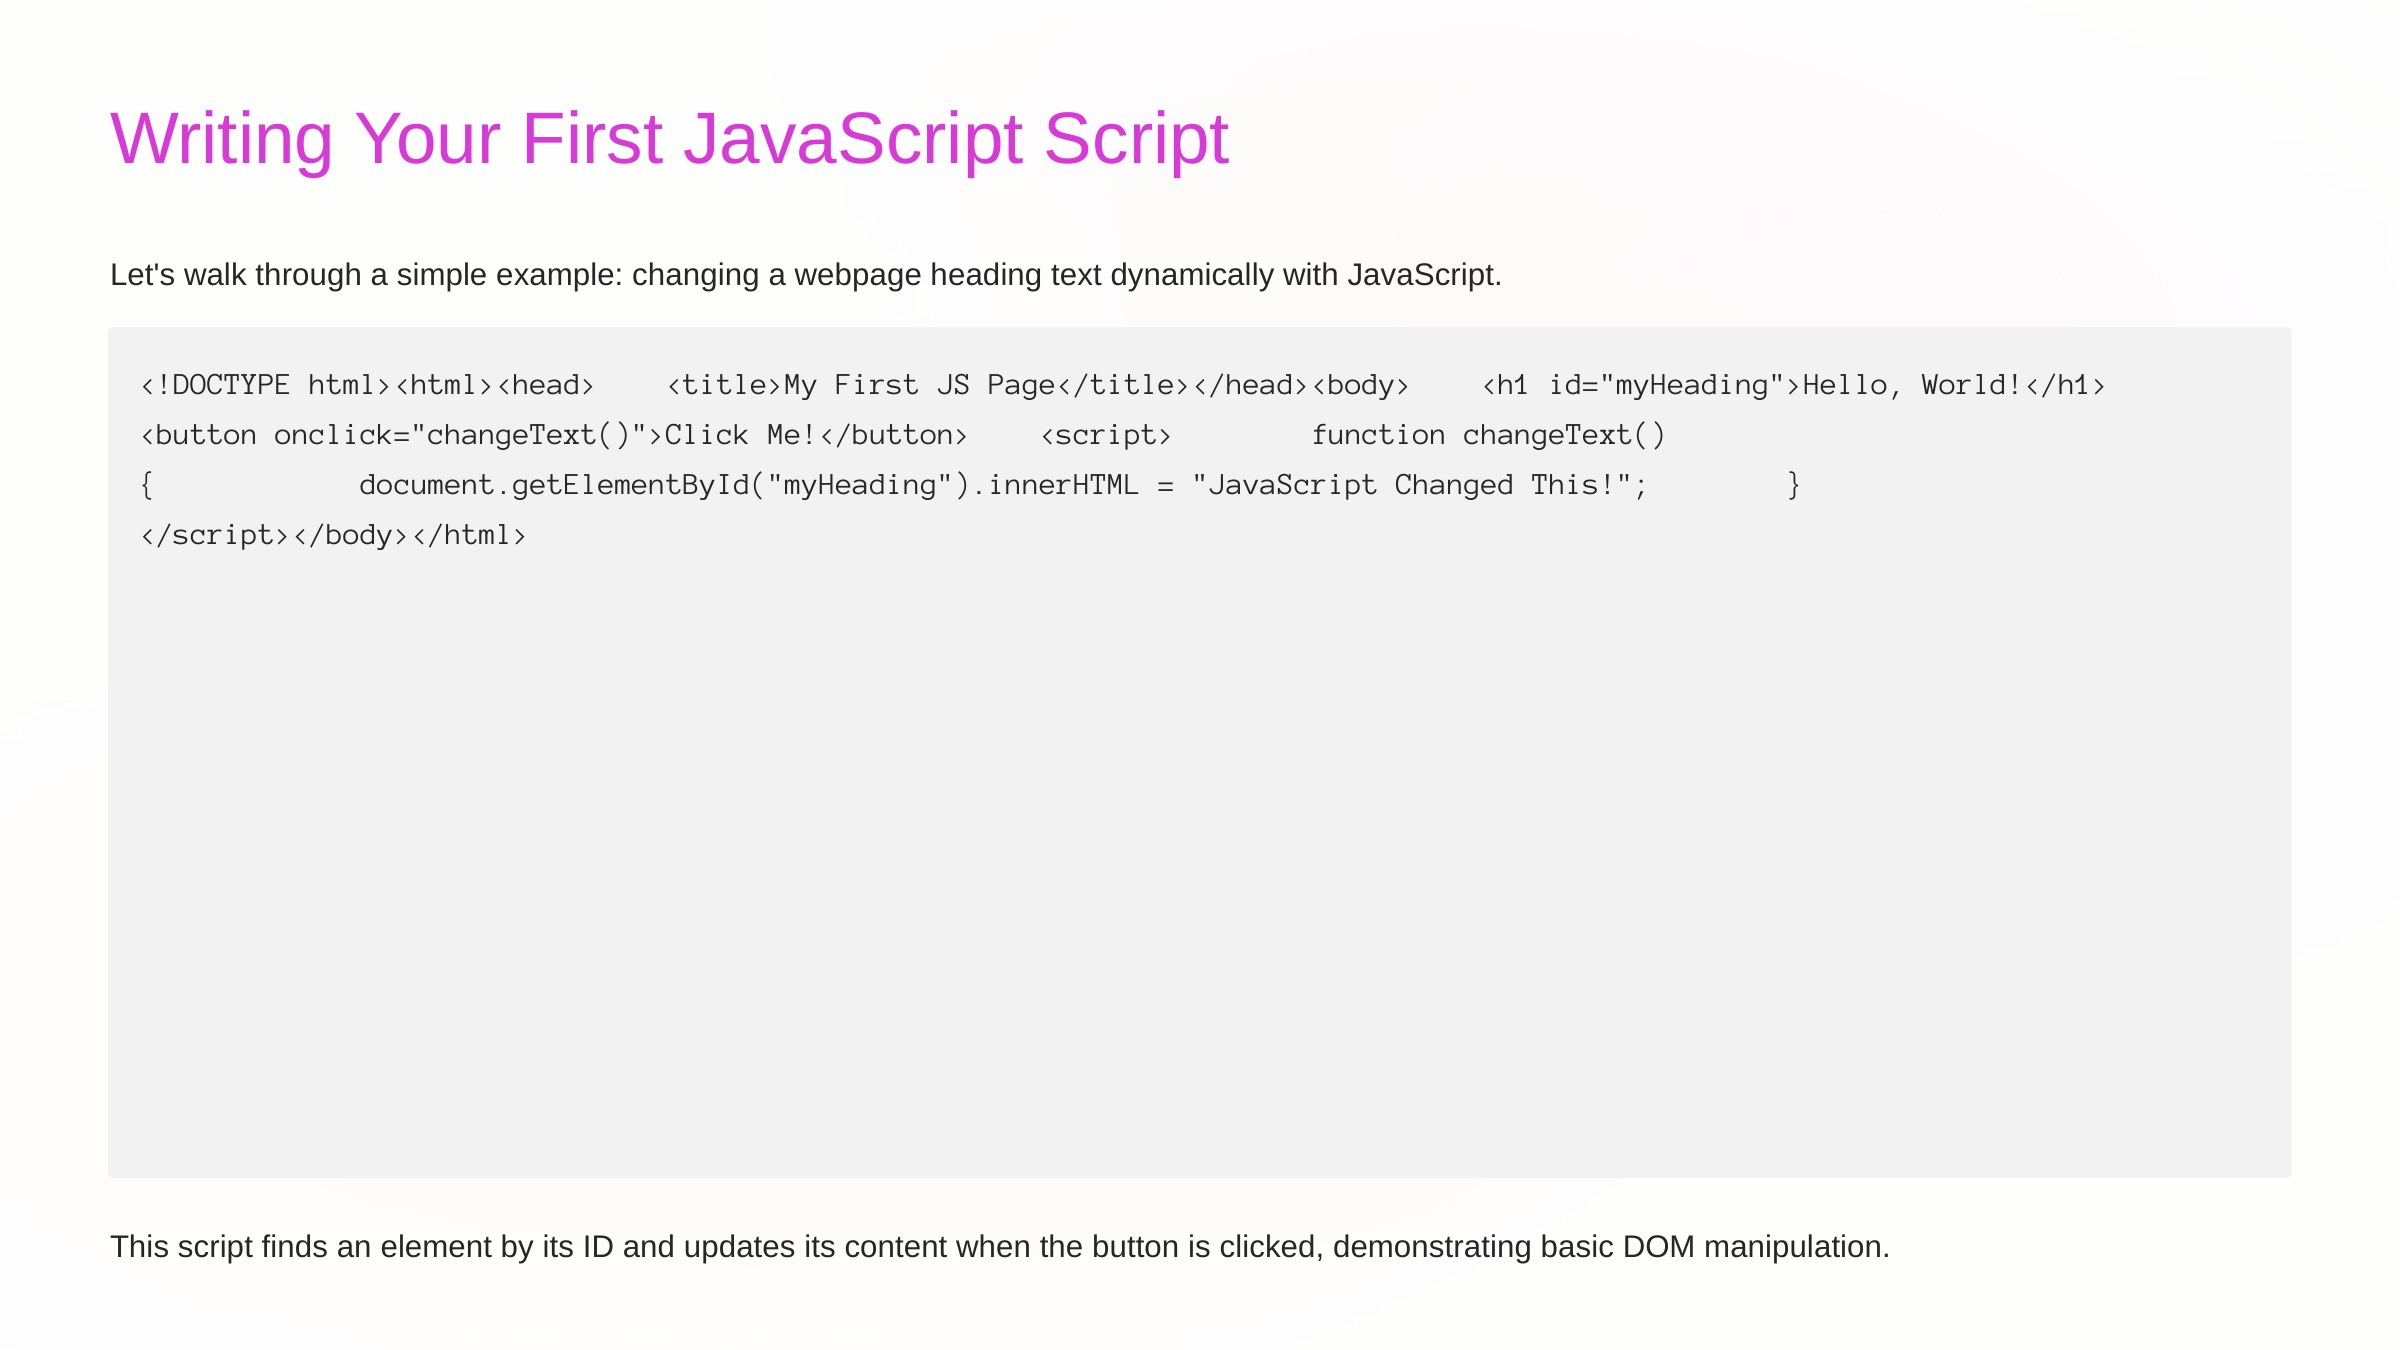

Writing Your First JavaScript Script
Let's walk through a simple example: changing a webpage heading text dynamically with JavaScript.

<!DOCTYPE html><html><head>    <title>My First JS Page</title></head><body>    <h1 id="myHeading">Hello, World!</h1>    <button onclick="changeText()">Click Me!</button>    <script>        function changeText() {            document.getElementById("myHeading").innerHTML = "JavaScript Changed This!";        }    </script></body></html>
This script finds an element by its ID and updates its content when the button is clicked, demonstrating basic DOM manipulation.